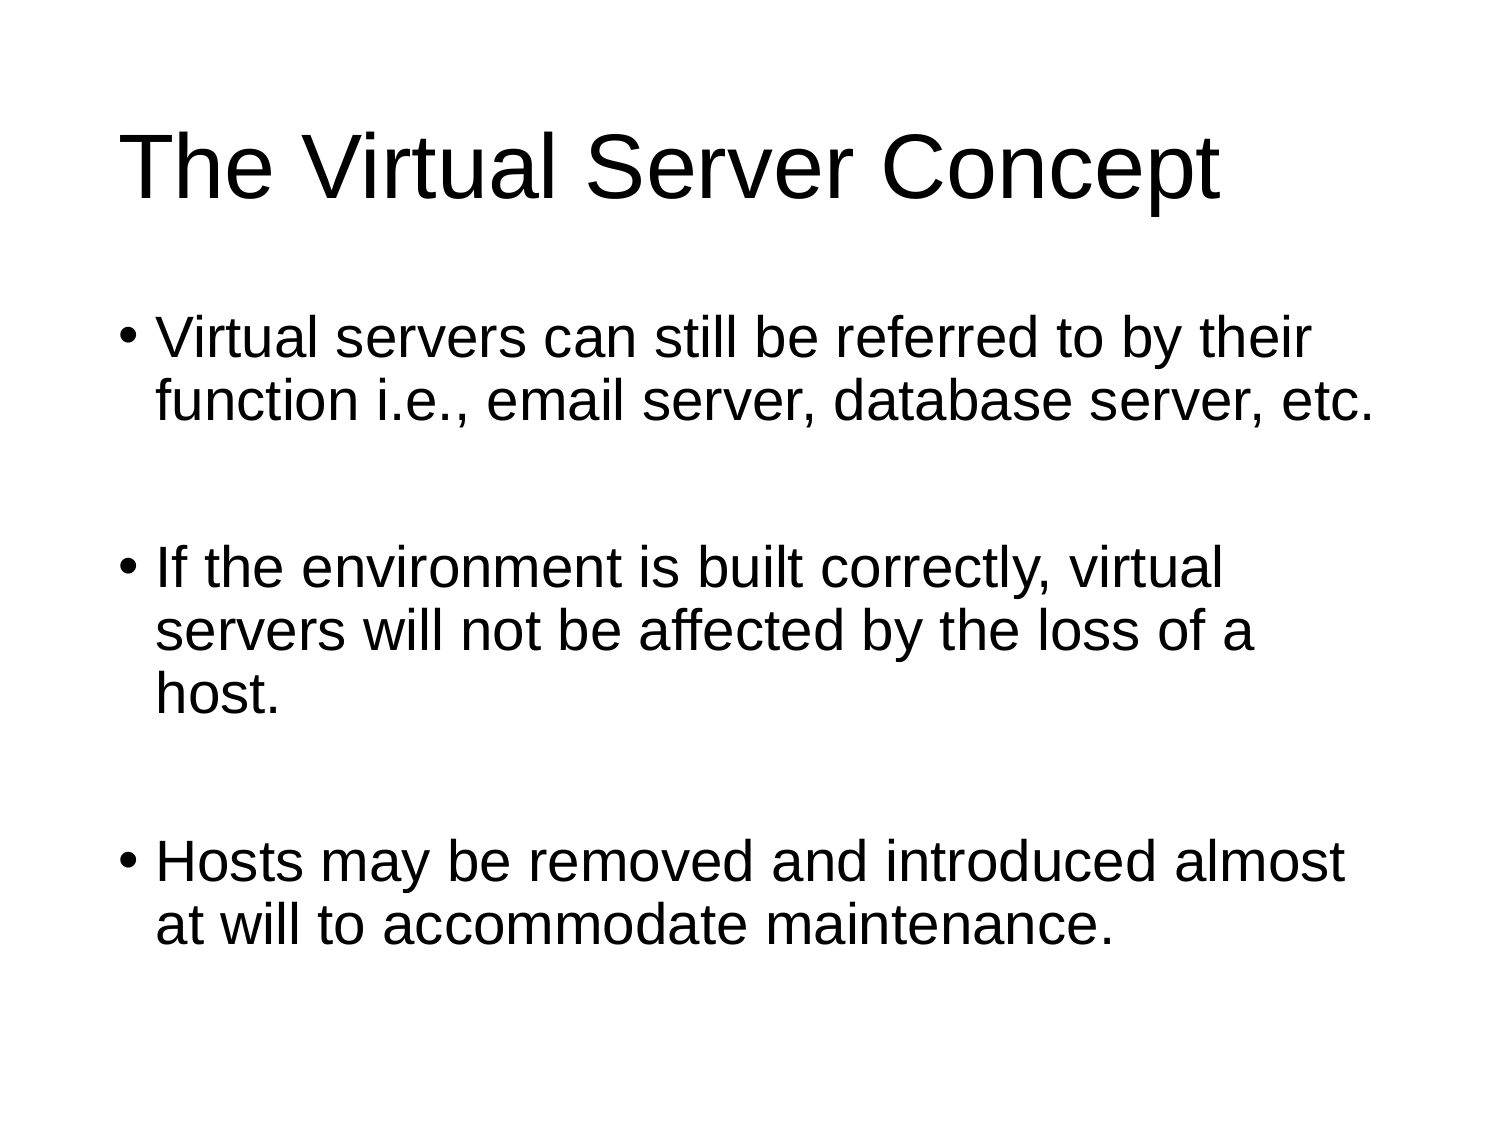

# The Virtual Server Concept
Virtual servers can still be referred to by their function i.e., email server, database server, etc.

If the environment is built correctly, virtual servers will not be affected by the loss of a host.

Hosts may be removed and introduced almost at will to accommodate maintenance.